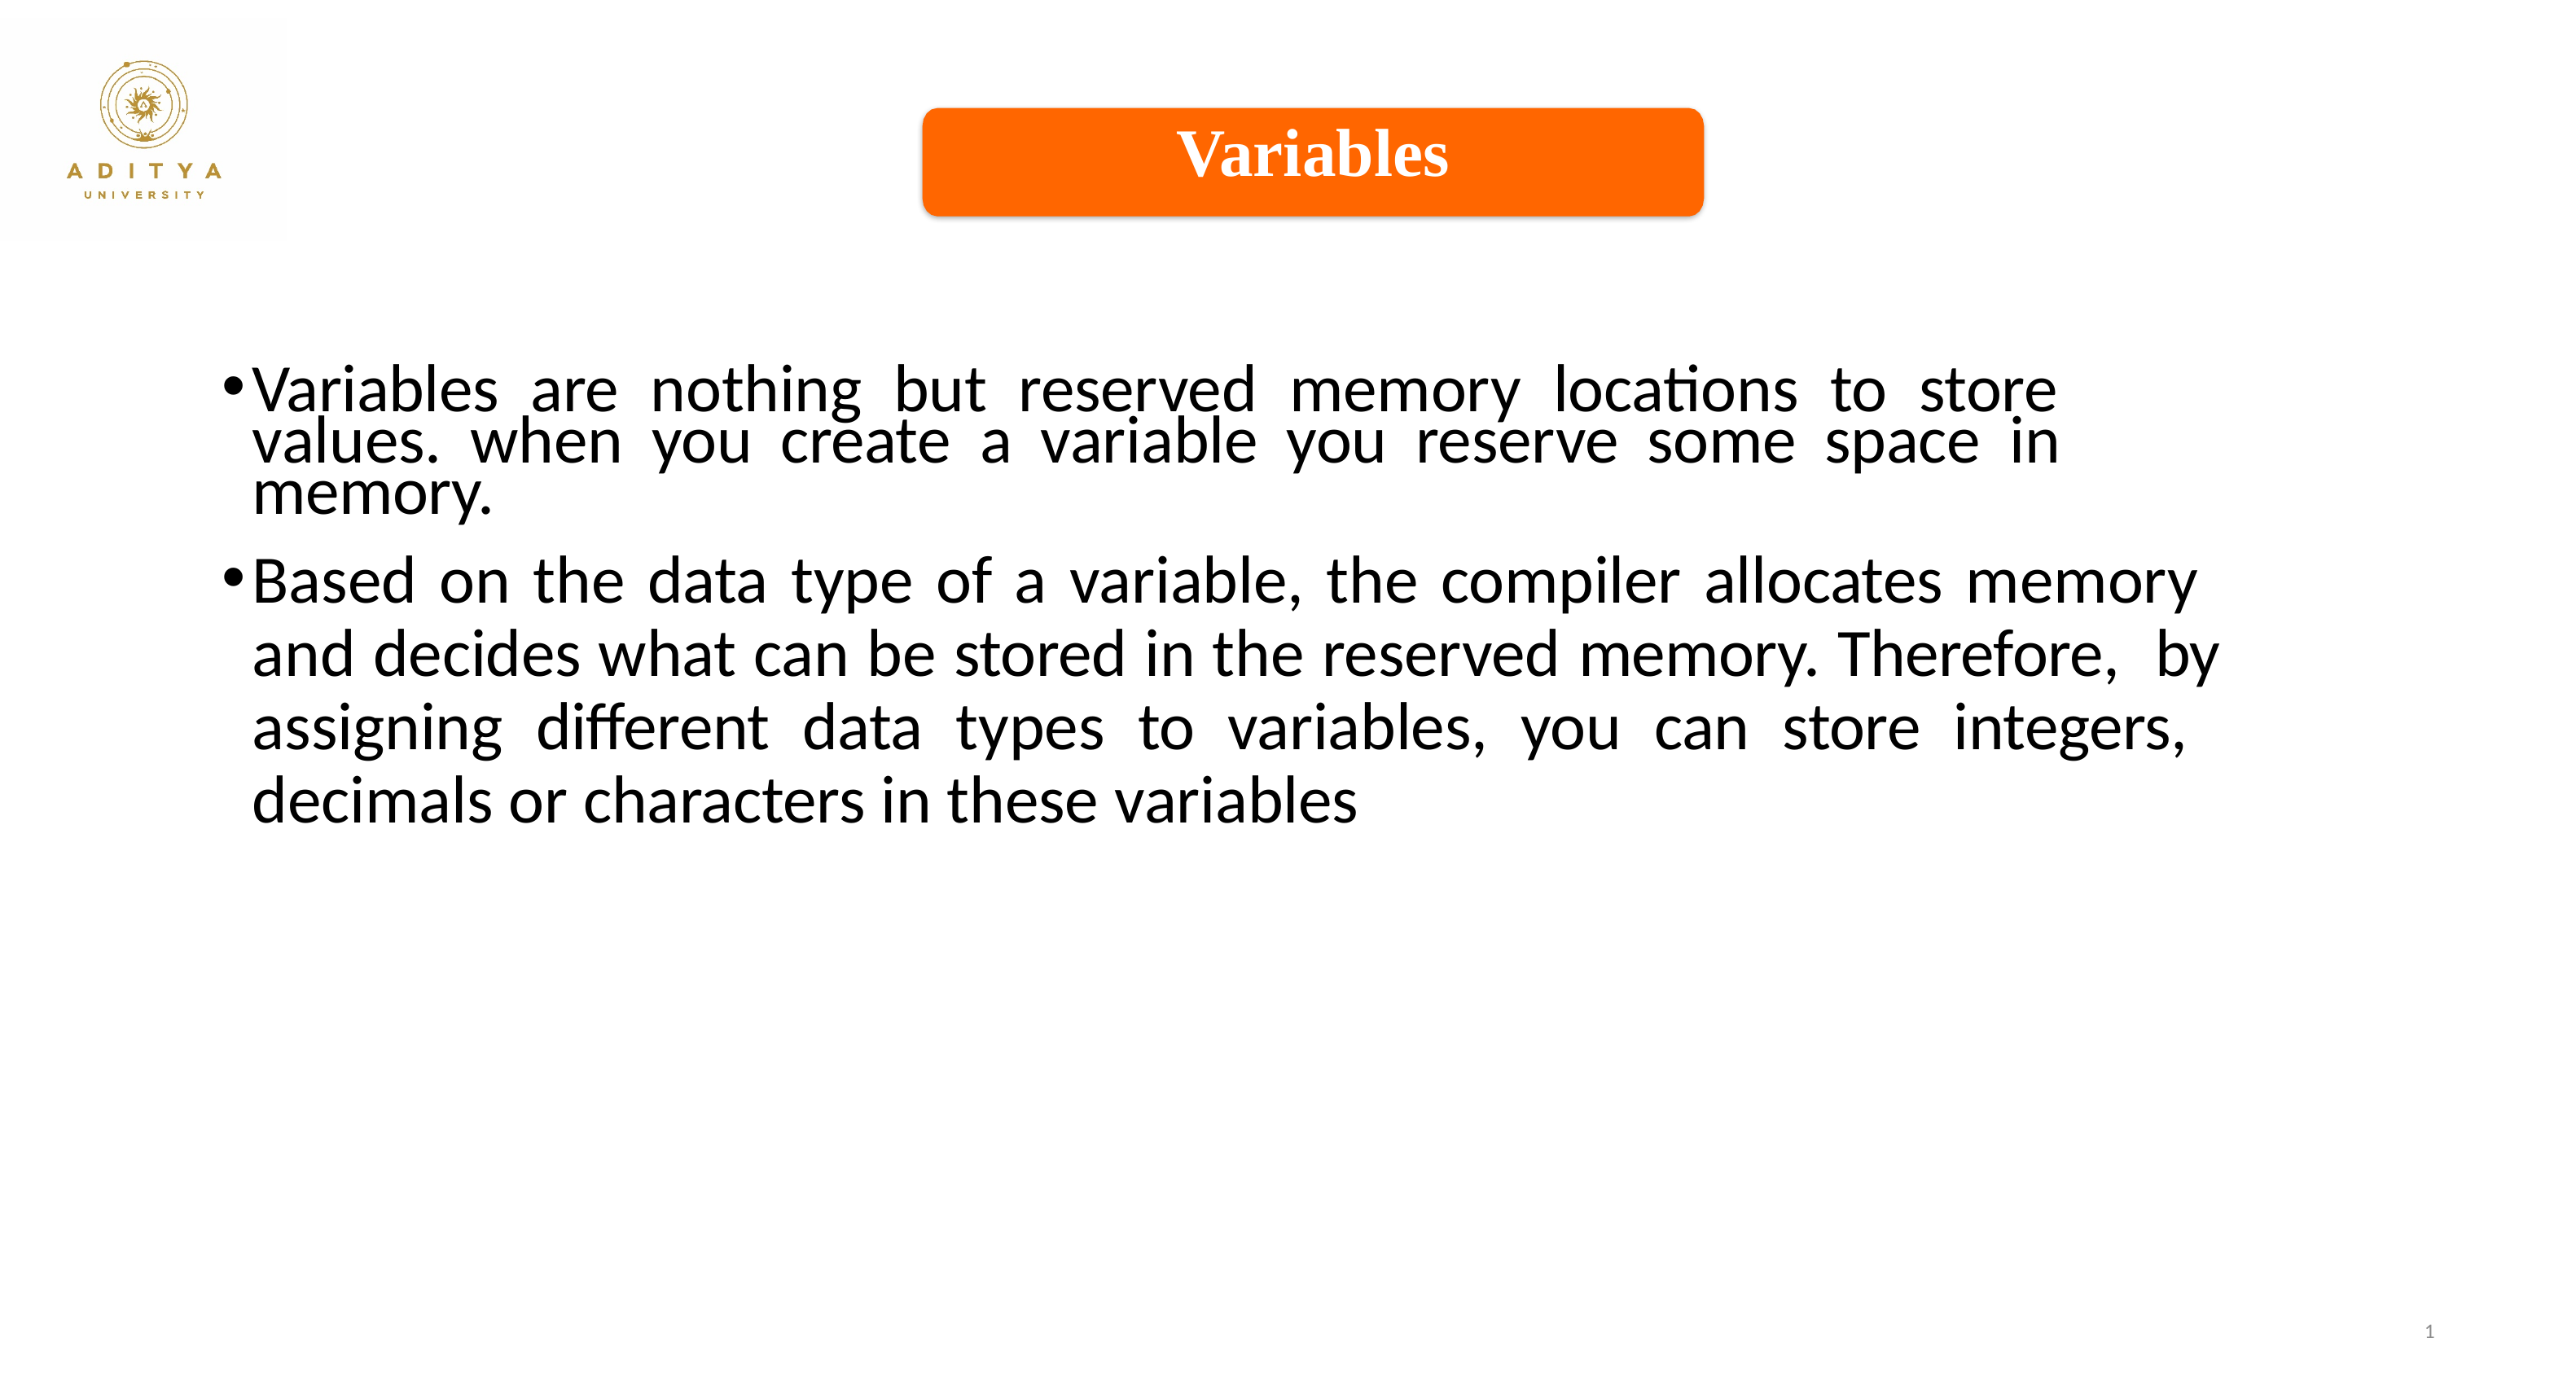

Variables

Variables are nothing but reserved memory locations to store  values. when you create a variable you reserve some space in  memory.
Based on the data type of a variable, the compiler allocates memory  and decides what can be stored in the reserved memory. Therefore,  by assigning different data types to variables, you can store integers,  decimals or characters in these variables
1